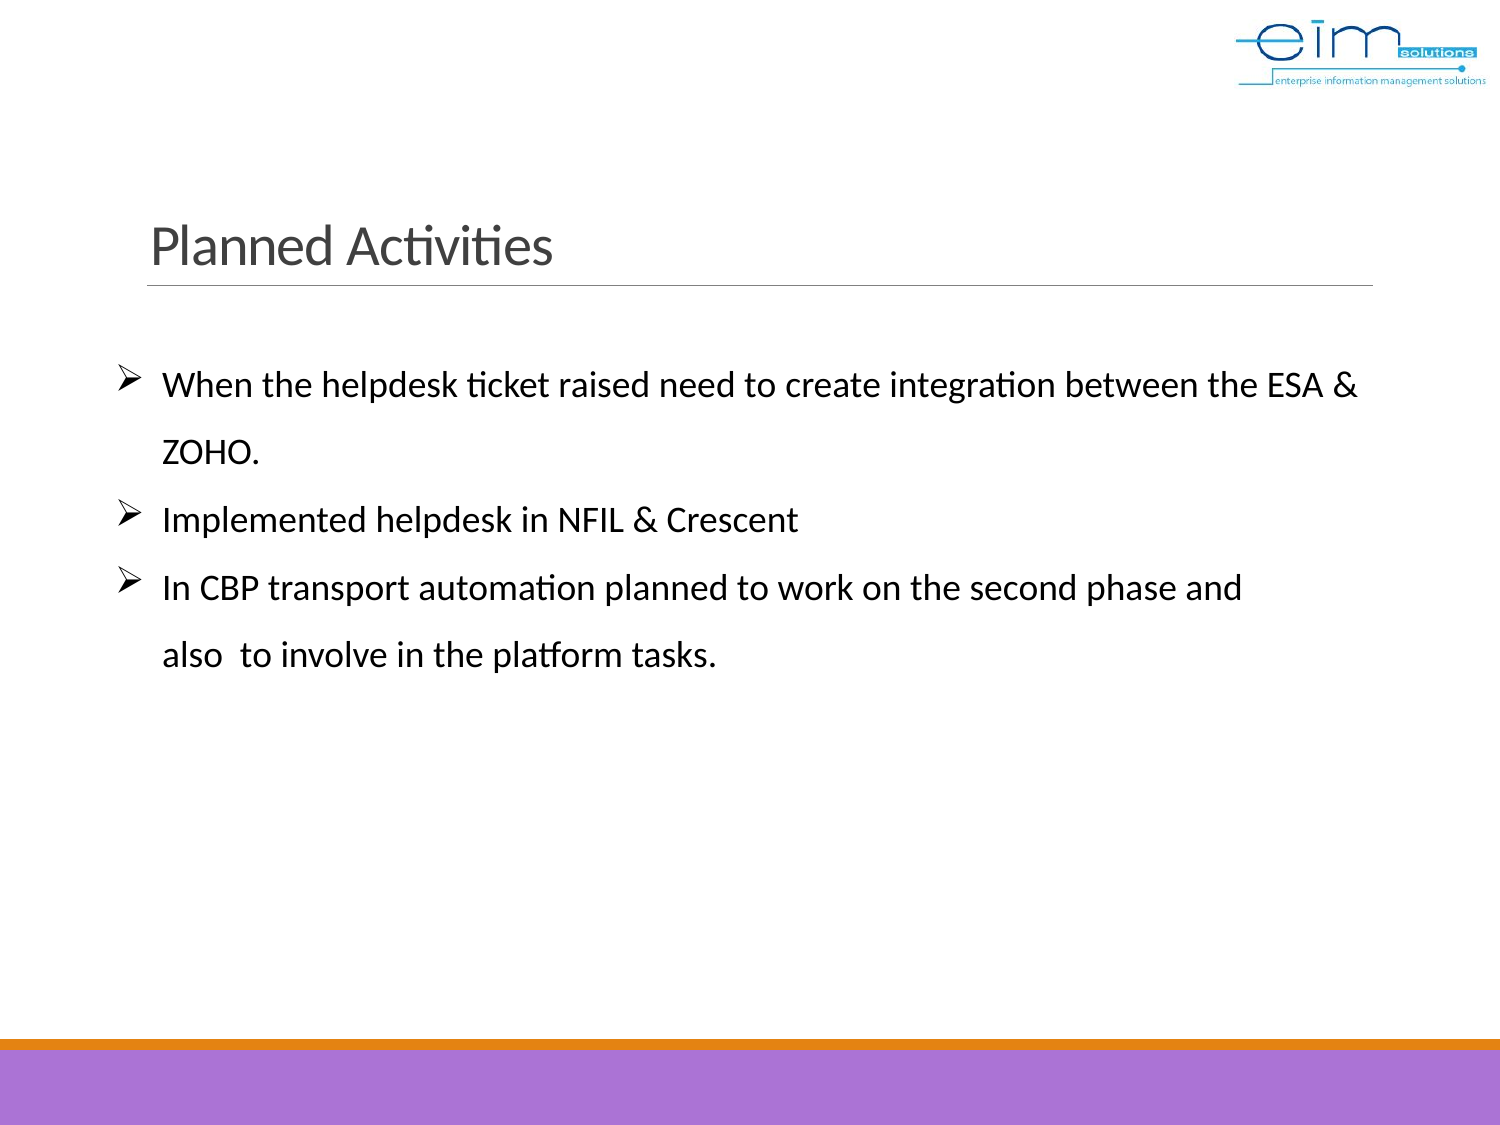

Planned Activities

When the helpdesk ticket raised need to create integration between the ESA & ZOHO.
Implemented helpdesk in NFIL & Crescent
In CBP transport automation planned to work on the second phase and
also  to involve in the platform tasks.